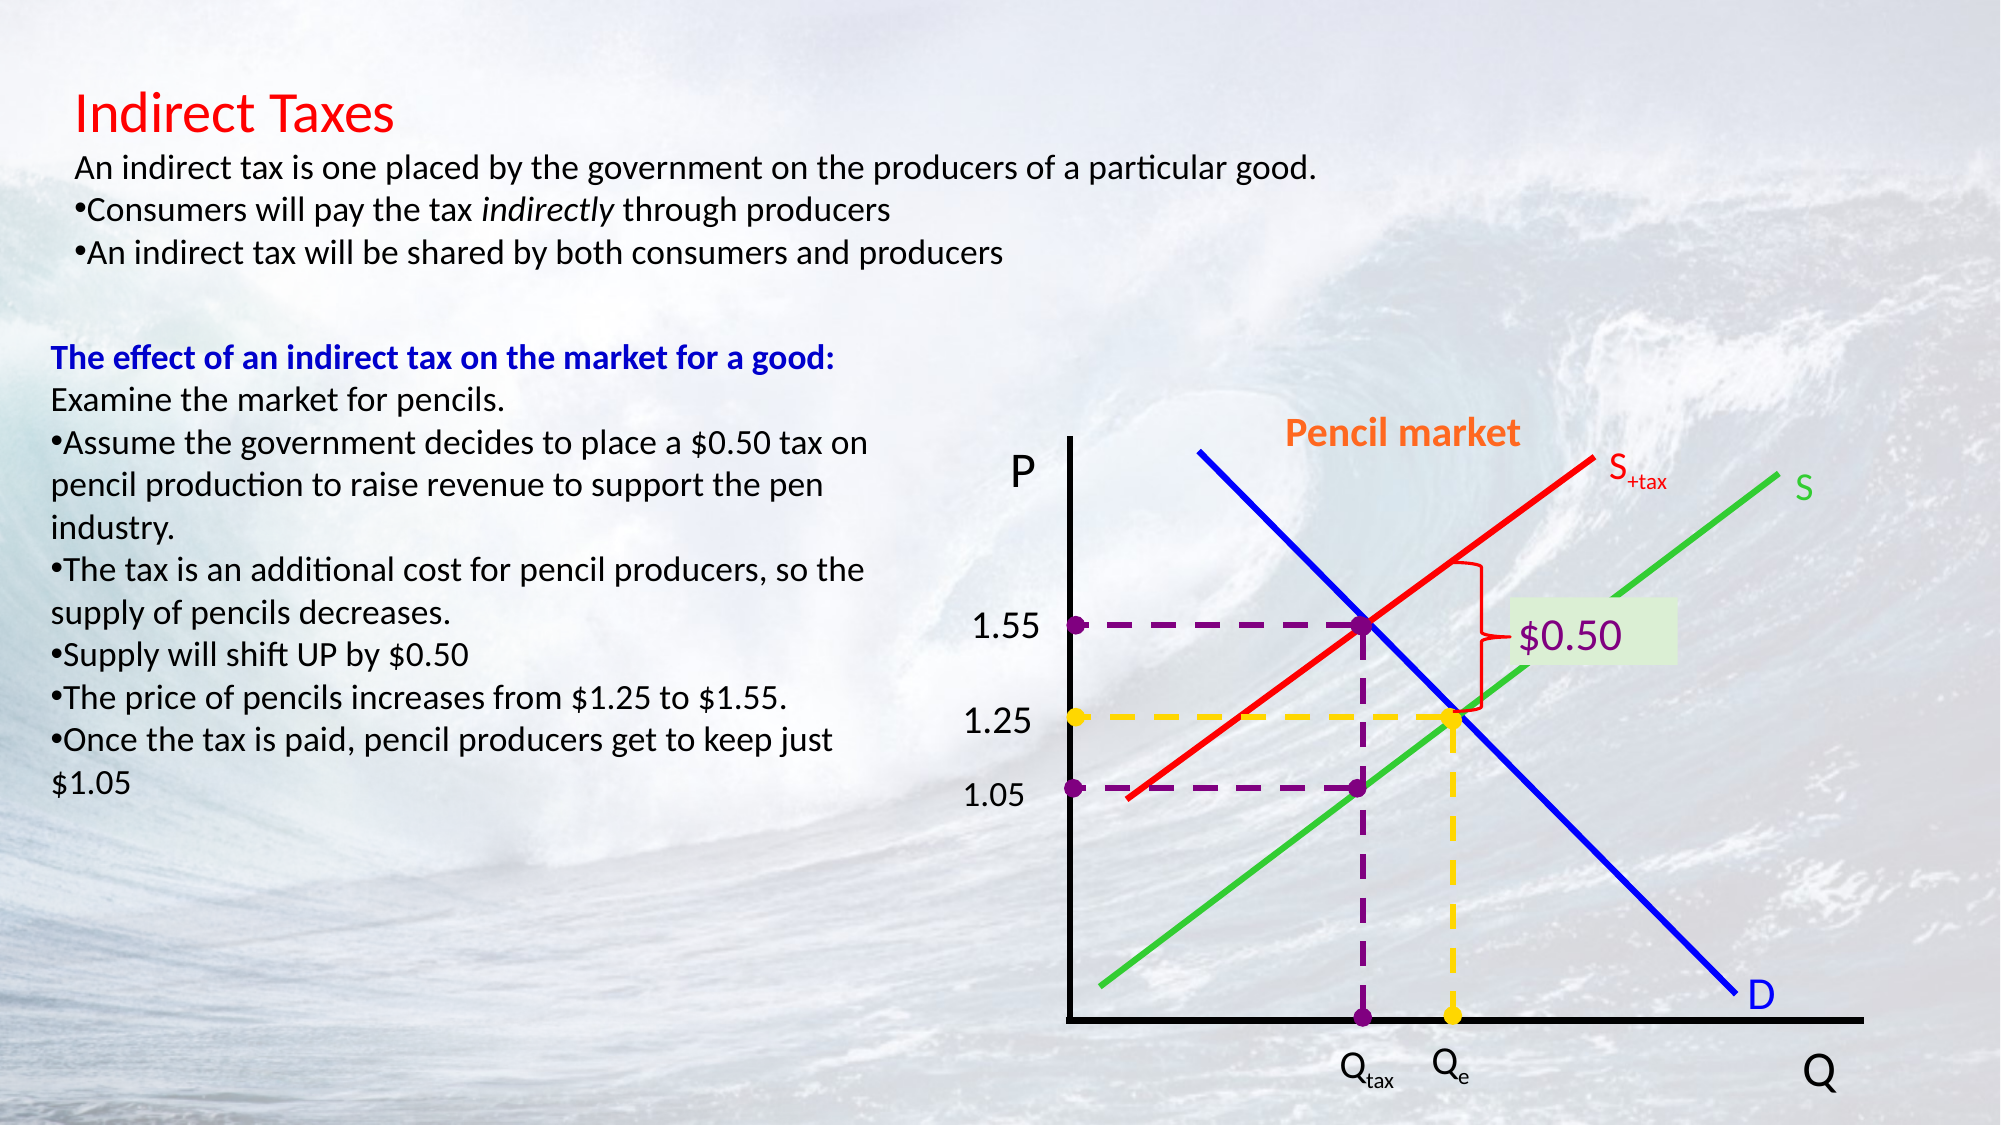

Indirect Taxes
An indirect tax is one placed by the government on the producers of a particular good.
Consumers will pay the tax indirectly through producers
An indirect tax will be shared by both consumers and producers
The effect of an indirect tax on the market for a good: Examine the market for pencils.
Assume the government decides to place a $0.50 tax on pencil production to raise revenue to support the pen industry.
The tax is an additional cost for pencil producers, so the supply of pencils decreases.
Supply will shift UP by $0.50
The price of pencils increases from $1.25 to $1.55.
Once the tax is paid, pencil producers get to keep just $1.05
Pencil market
P
S+tax
S
1.55
$0.50
1.25
1.05
D
Qe
Q
Qtax